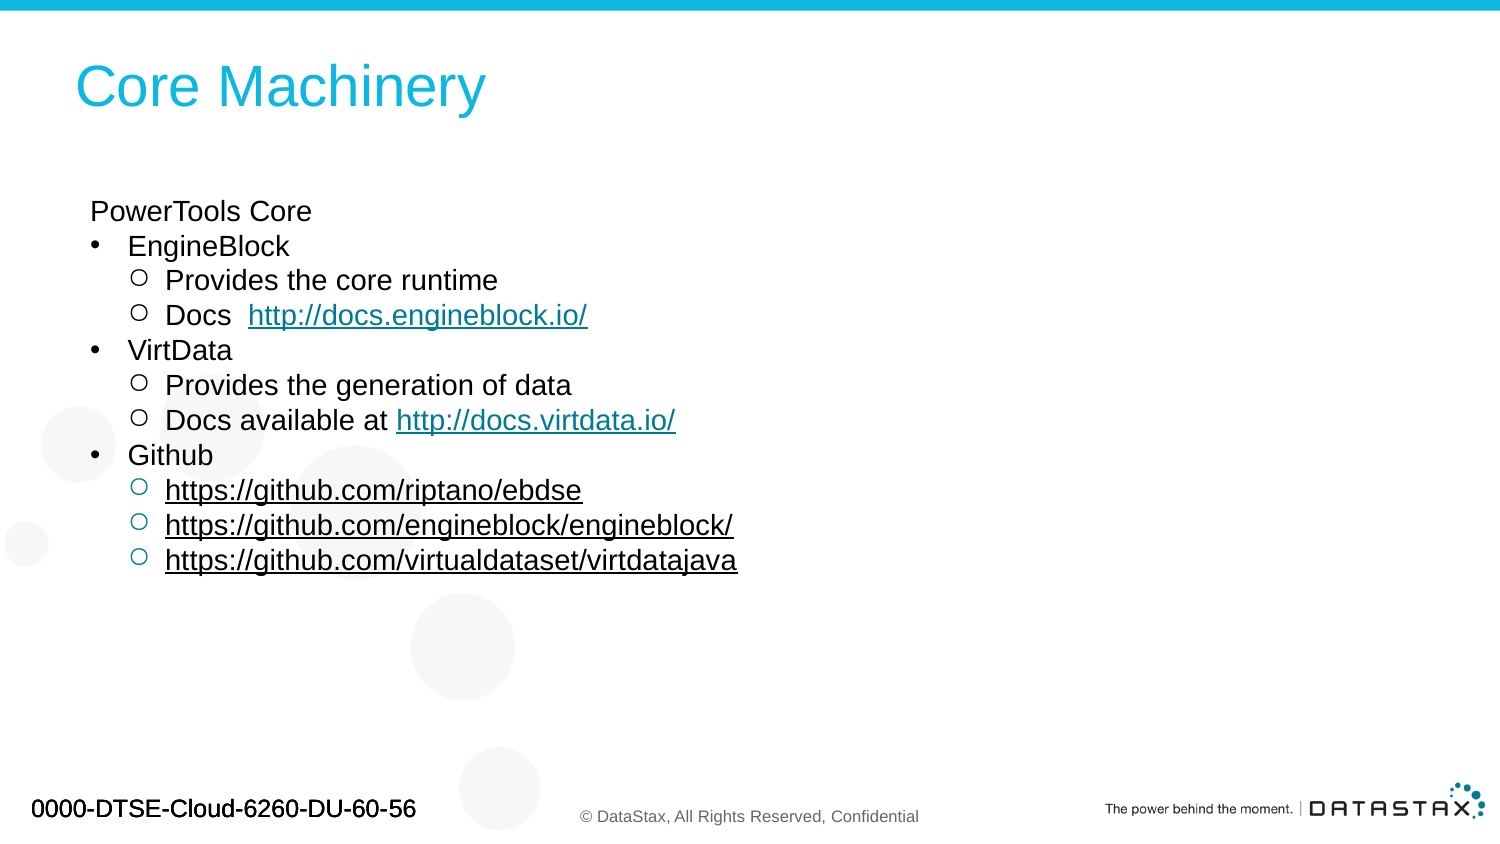

# Core Machinery
PowerTools Core
EngineBlock
Provides the core runtime
Docs  http://docs.engineblock.io/
VirtData
Provides the generation of data
Docs available at http://docs.virtdata.io/
Github
https://github.com/riptano/ebdse
https://github.com/engineblock/engineblock/
https://github.com/virtualdataset/virtdatajava
0000-DTSE-Cloud-6260-DU-60-56
0000-DTSE-Cloud-6260-DU-60-56
0000-DTSE-Cloud-6260-DU-60-56